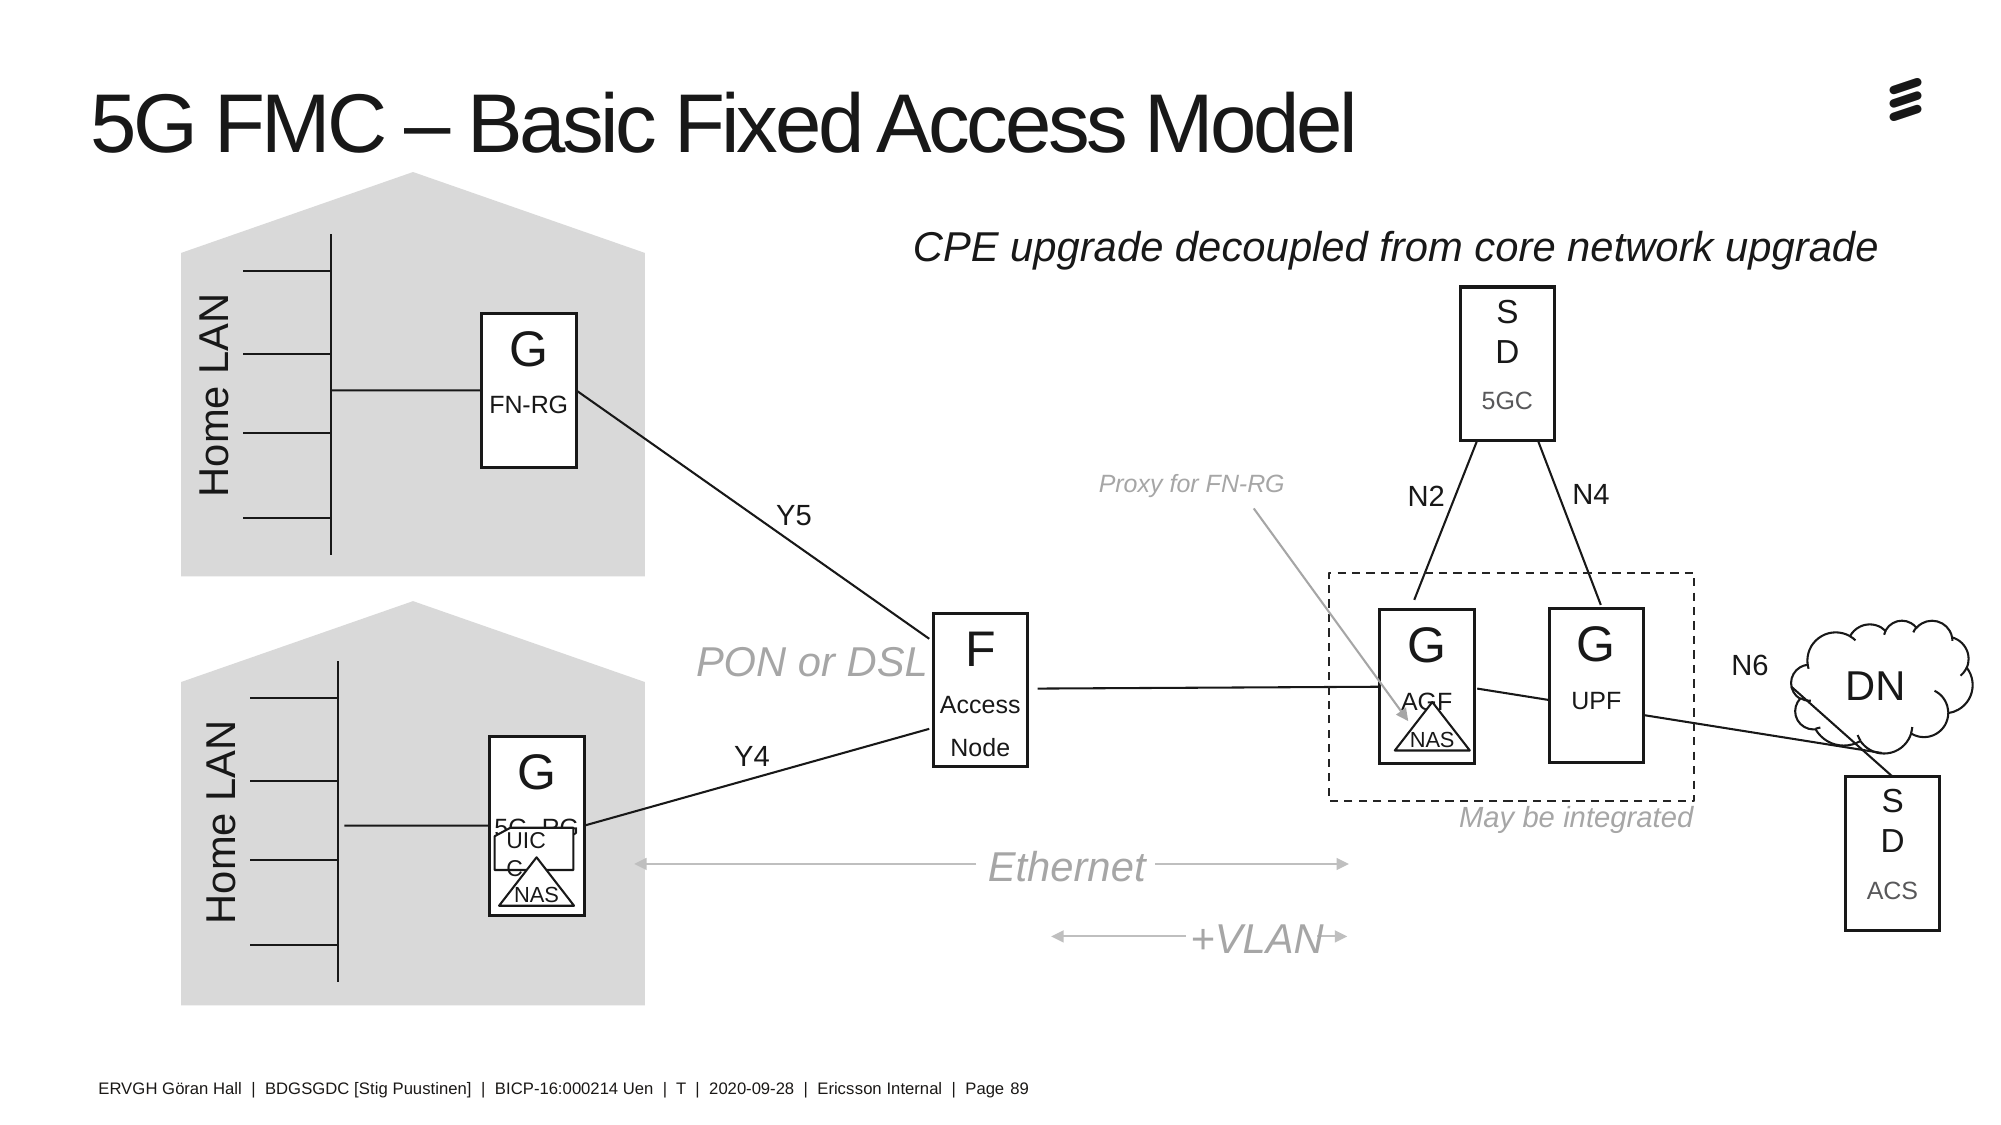

# 5G FMC – Basic Fixed Access Model

G
FN-RG
Home LAN
CPE upgrade decoupled from core network upgrade
S
D

5GC
Proxy for FN-RG
N4
N2
Y5

G
UPF
G
AGF
F
Access
Node
DN
PON or DSL
N6
NAS
Y4
G
5G_RG
S
D

ACS
Home LAN
May be integrated
UICC
Ethernet
NAS
+VLAN